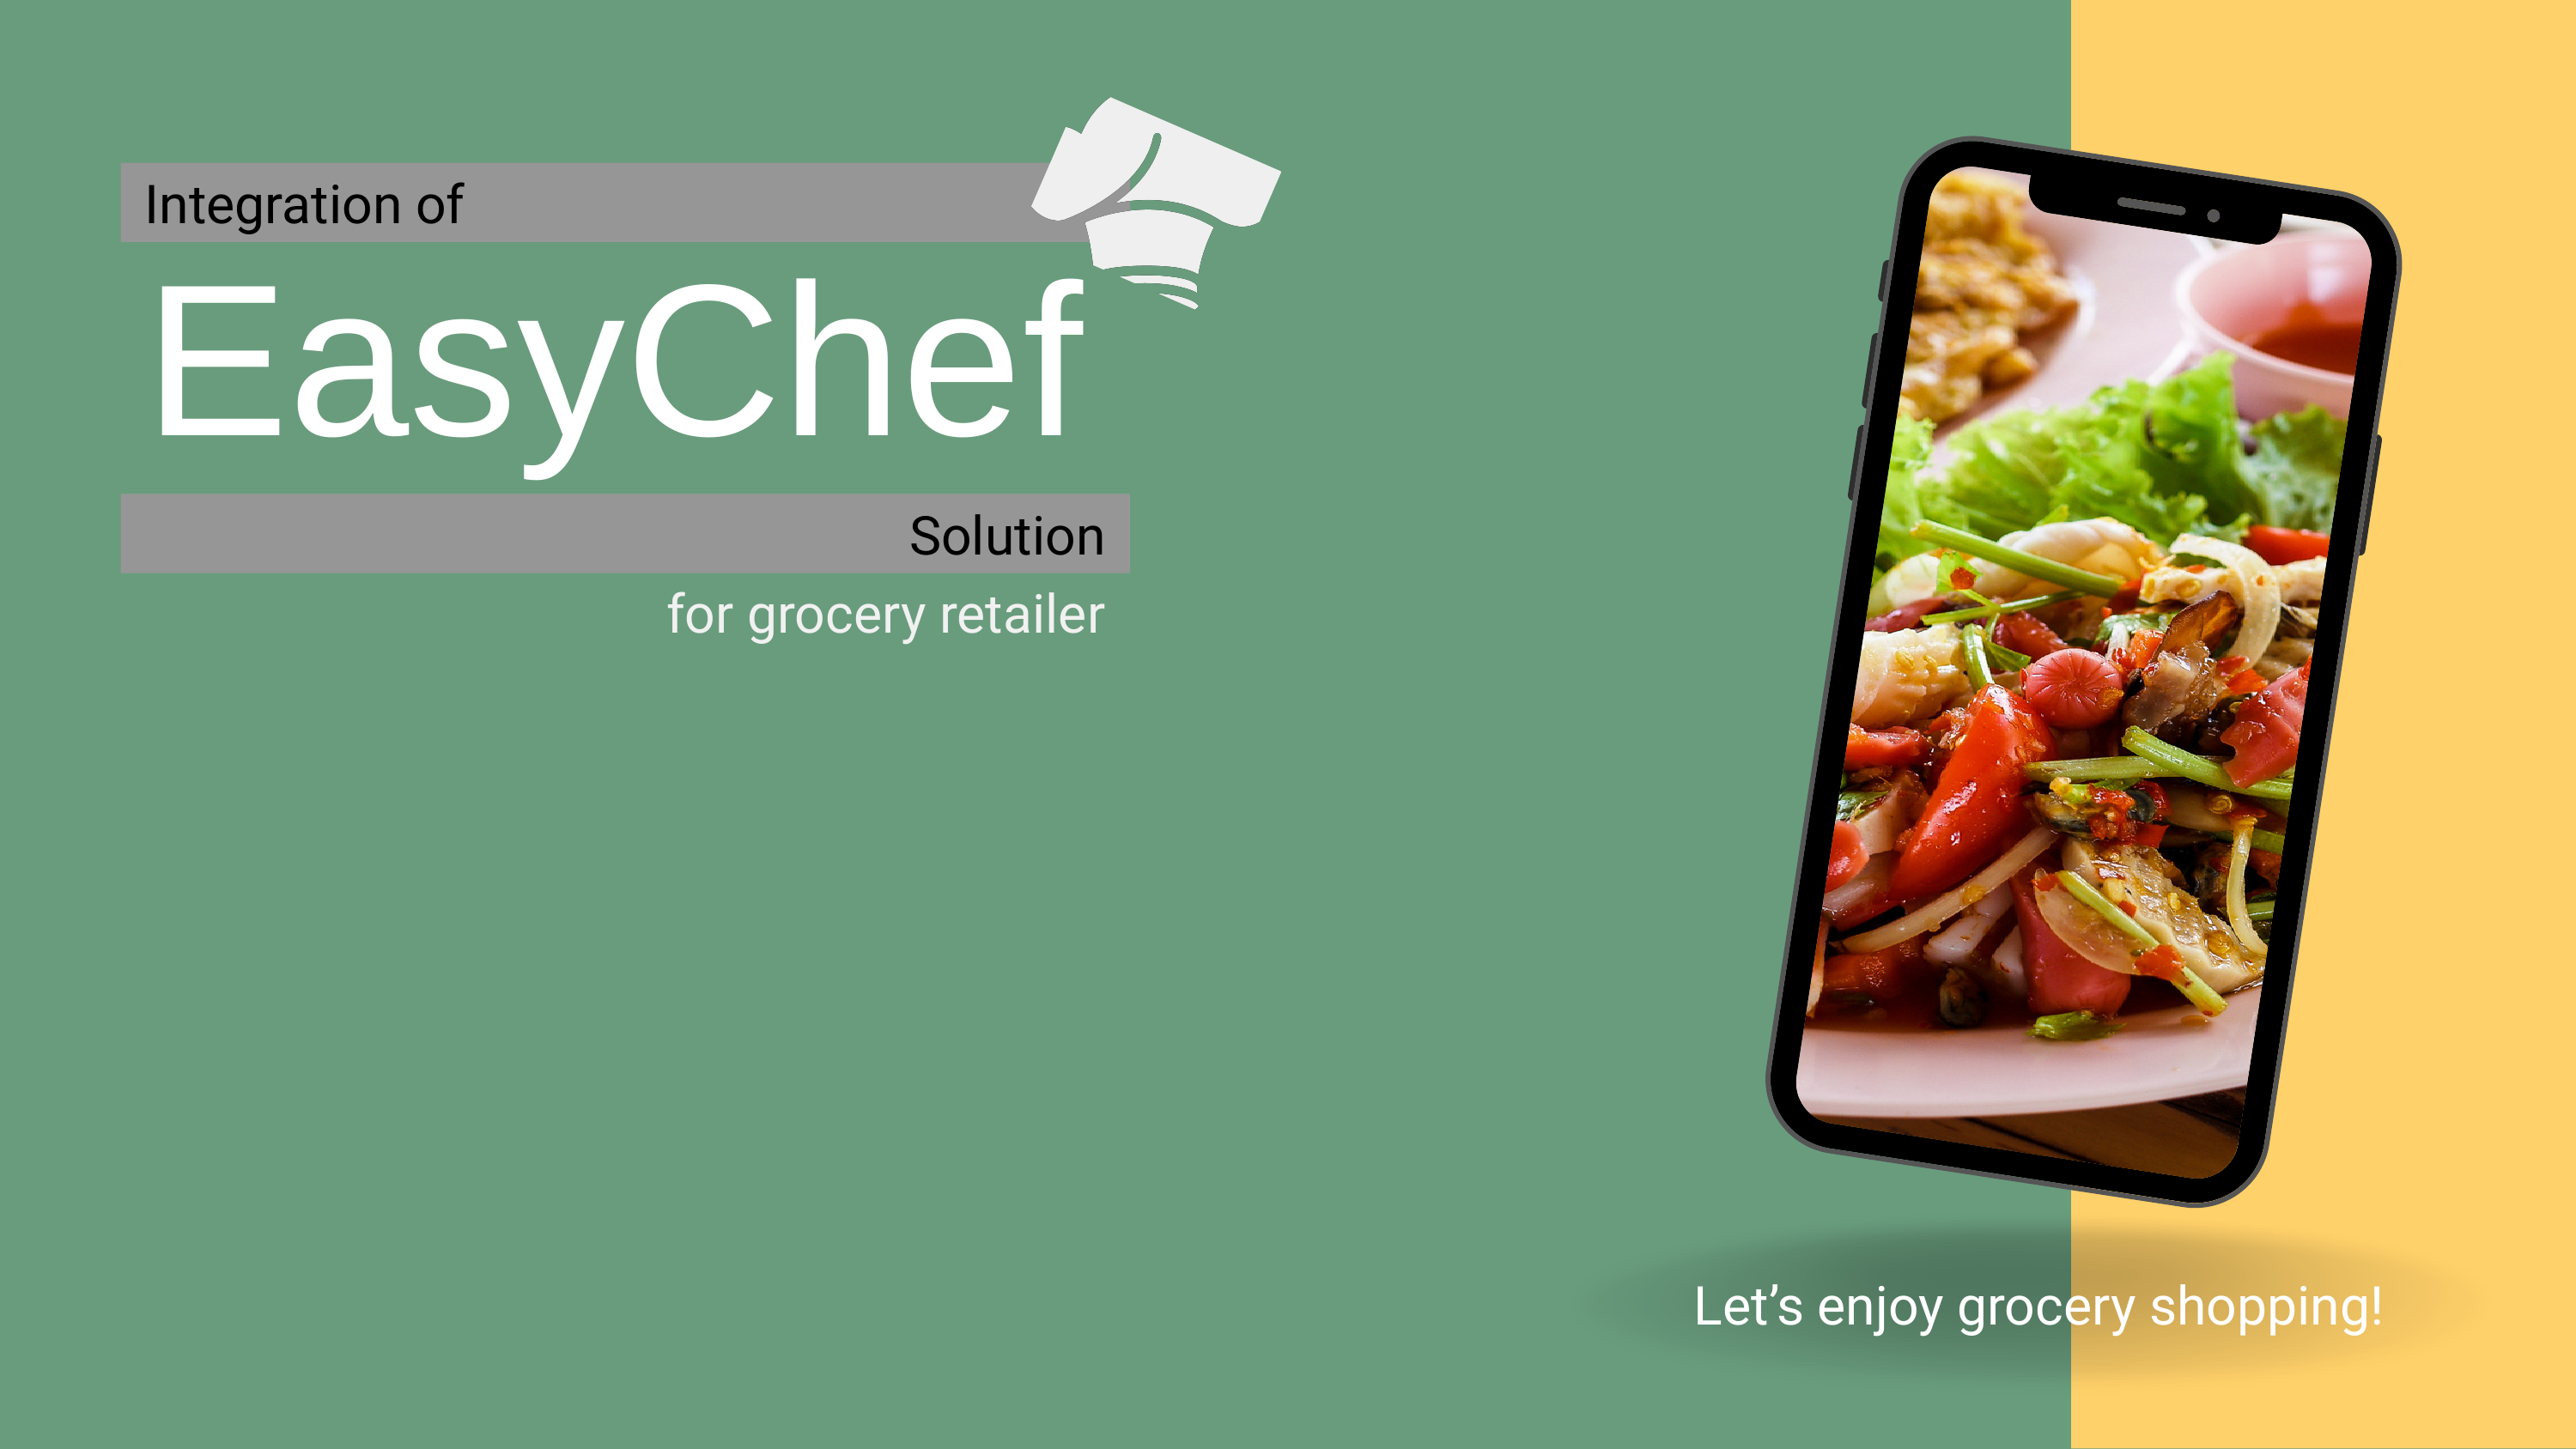

Integration of

EasyChef
Solution

for grocery retailer
Let’s enjoy grocery shopping!